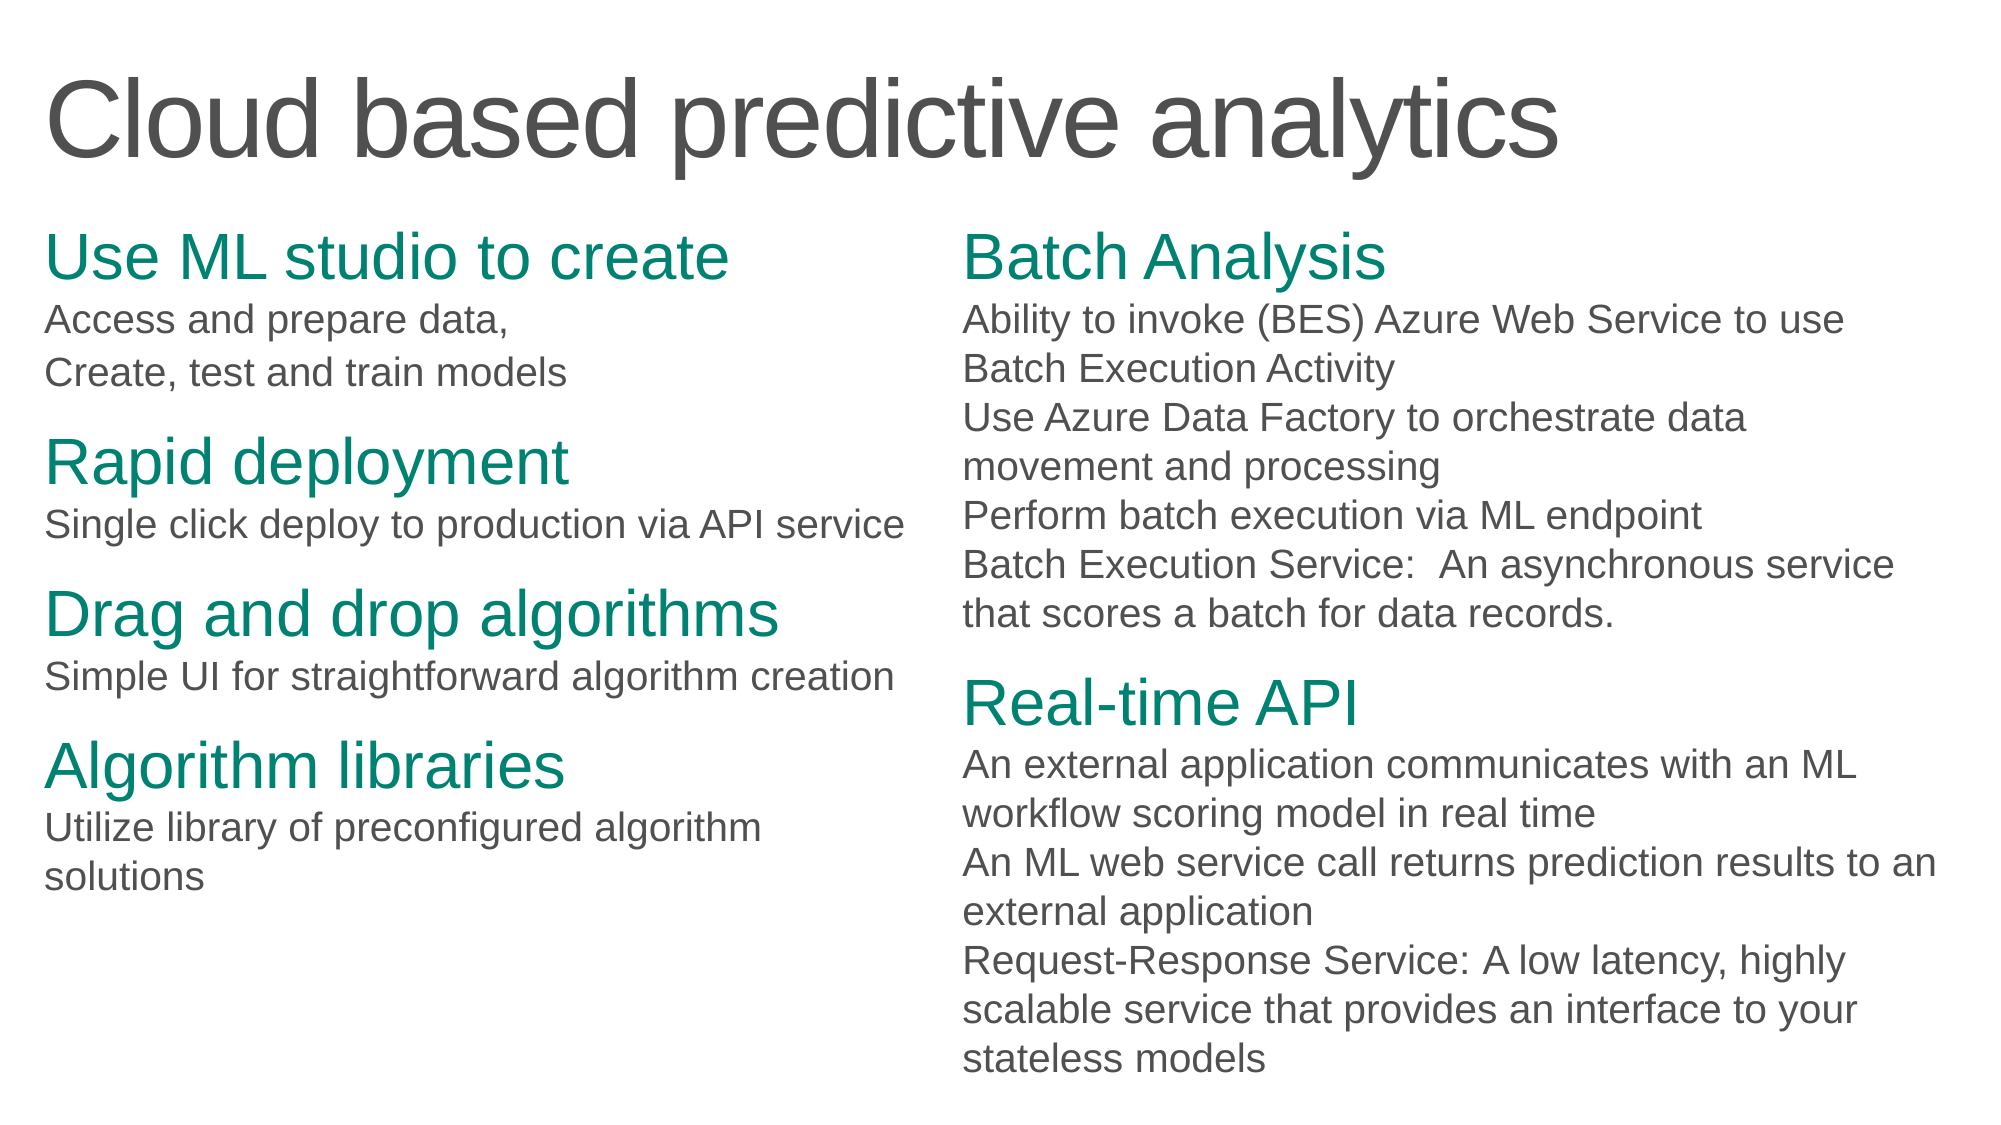

# Cloud based predictive analytics
Use ML studio to create
Access and prepare data,
Create, test and train models
Rapid deployment
Single click deploy to production via API service
Drag and drop algorithms
Simple UI for straightforward algorithm creation
Algorithm libraries
Utilize library of preconfigured algorithm solutions
Batch Analysis
Ability to invoke (BES) Azure Web Service to use Batch Execution Activity
Use Azure Data Factory to orchestrate data movement and processing
Perform batch execution via ML endpoint
Batch Execution Service:  An asynchronous service that scores a batch for data records.
Real-time API
An external application communicates with an ML workflow scoring model in real time
An ML web service call returns prediction results to an external application
Request-Response Service: A low latency, highly scalable service that provides an interface to your stateless models